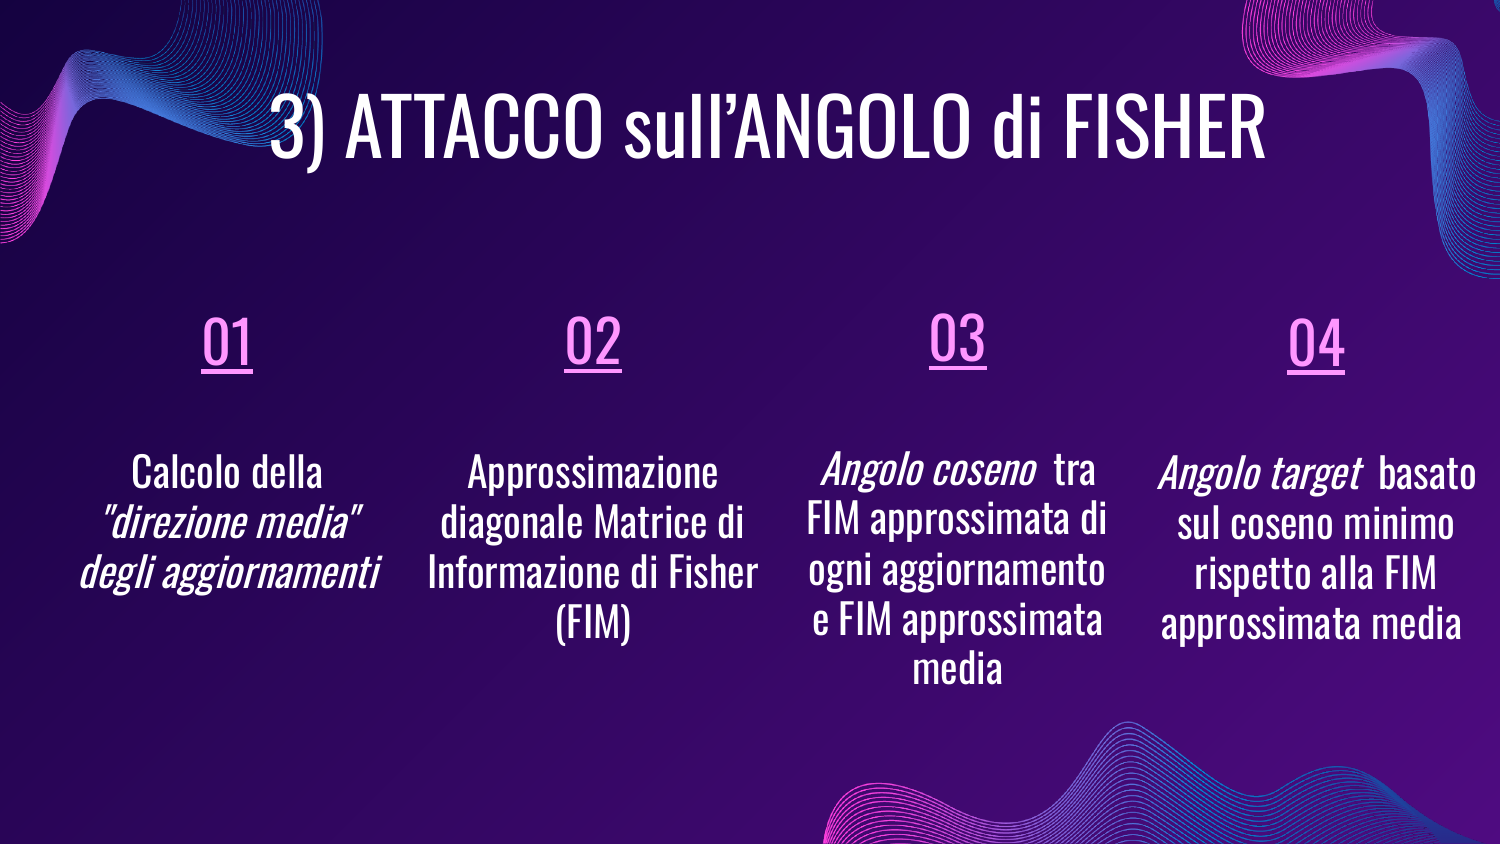

3) ATTACCO sull’ANGOLO di FISHER
01

Calcolo della "direzione media"
degli aggiornamenti
04

Angolo target  basato sul coseno minimo rispetto alla FIM approssimata media
03

Angolo coseno  tra FIM approssimata di ogni aggiornamento e FIM approssimata media

02

Approssimazione diagonale Matrice di Informazione di Fisher (FIM)